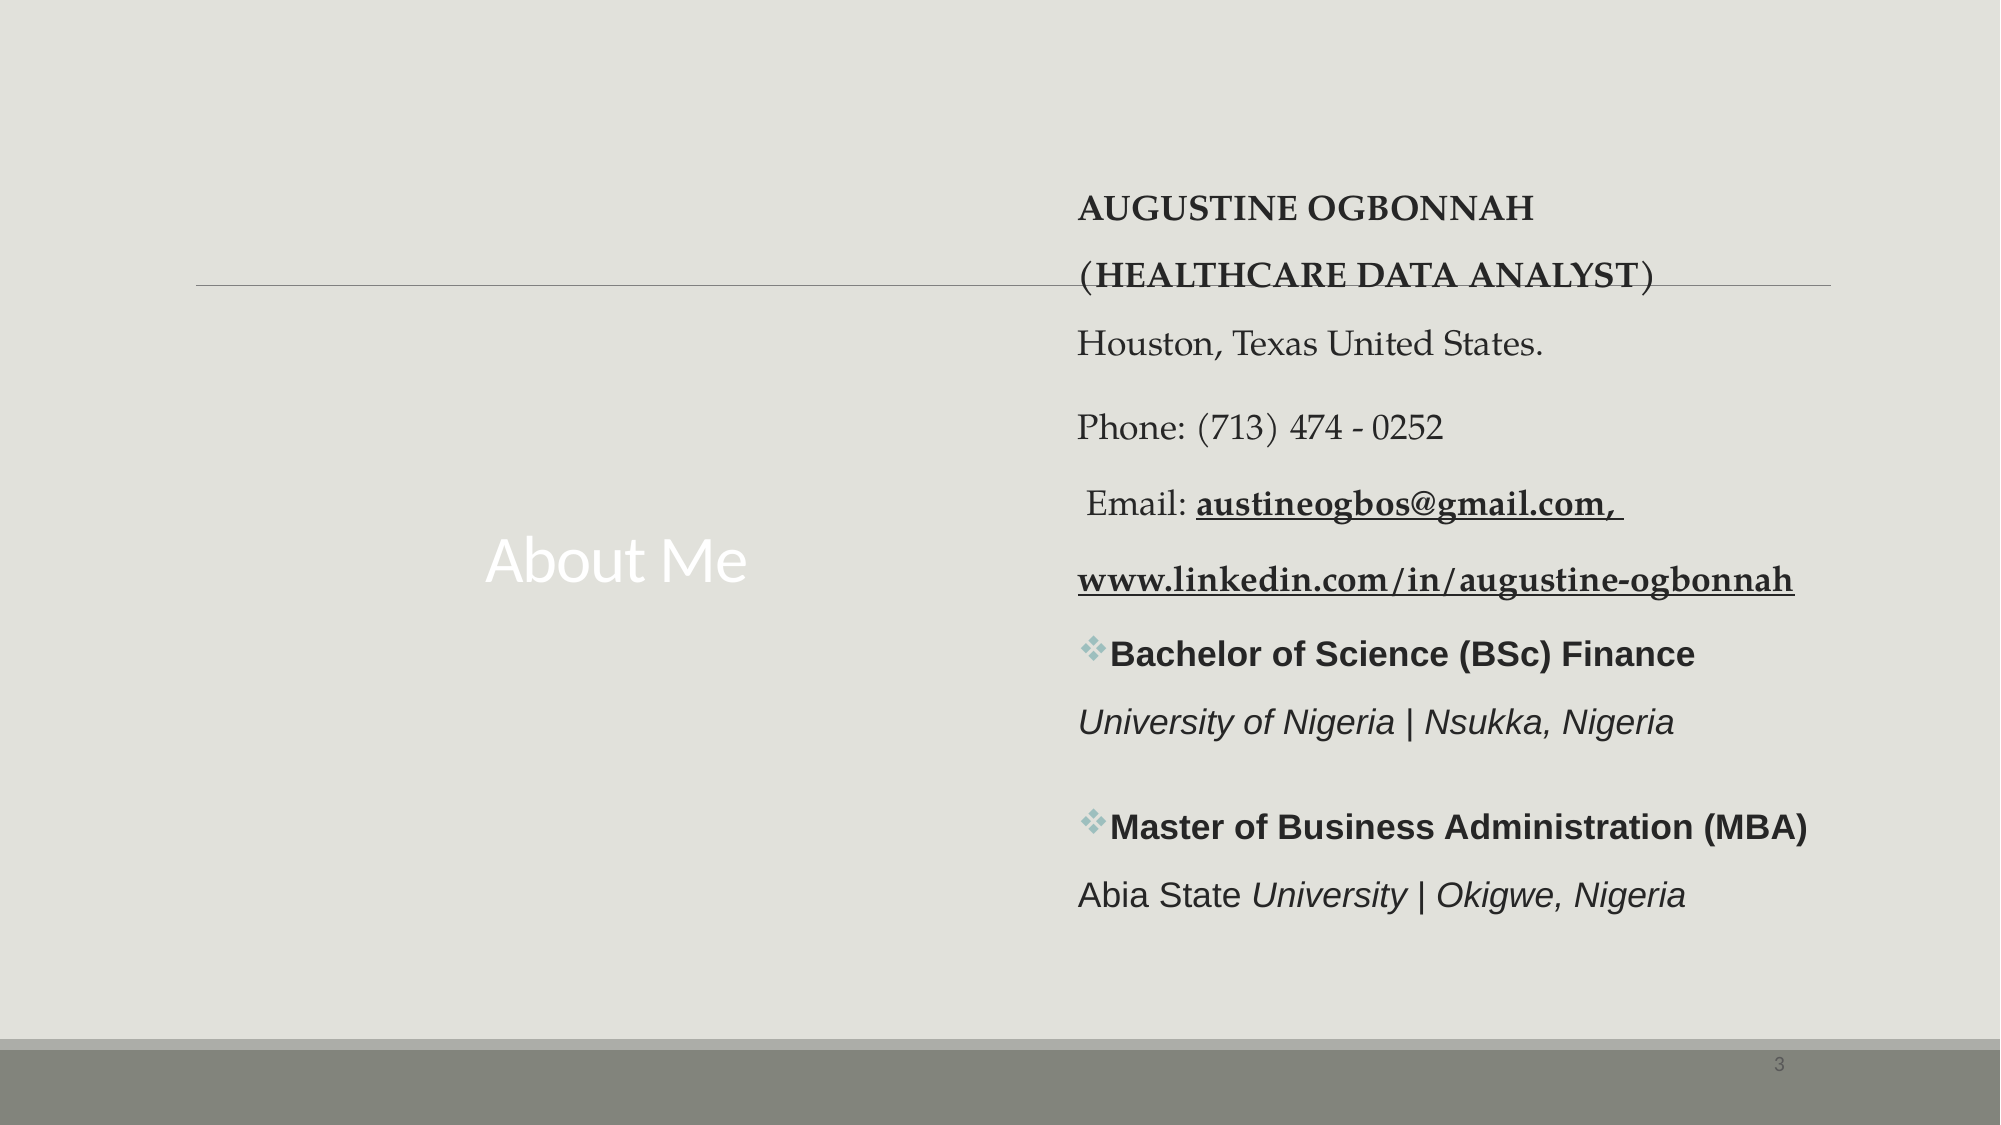

# About Me
AUGUSTINE OGBONNAH
(Healthcare Data Analyst)
Houston, Texas United States.
Phone: (713) 474 - 0252
 Email: austineogbos@gmail.com,
www.linkedin.com/in/augustine-ogbonnah
Bachelor of Science (BSc) Finance
University of Nigeria | Nsukka, Nigeria
Master of Business Administration (MBA)
Abia State University | Okigwe, Nigeria

3